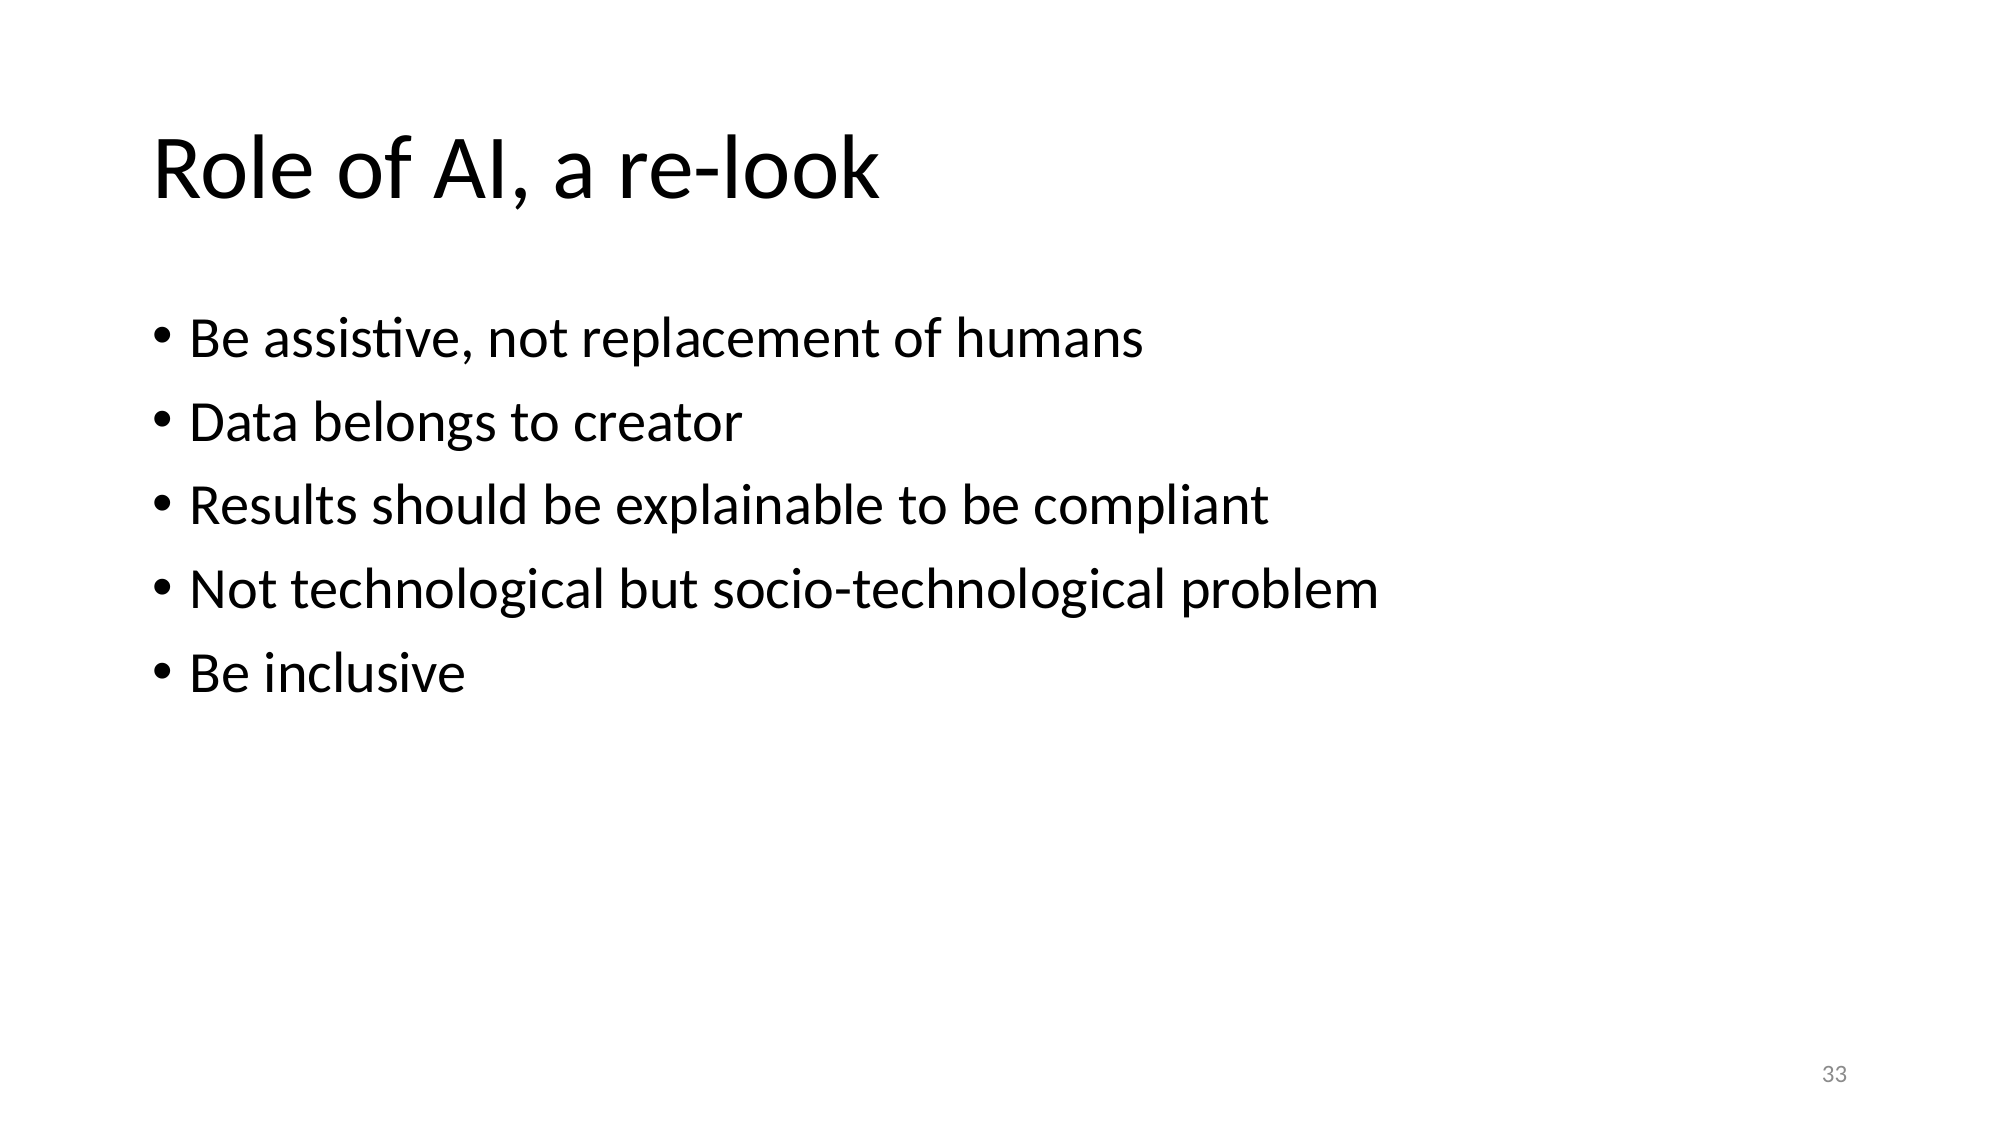

# Role of AI, a re-look
Be assistive, not replacement of humans
Data belongs to creator
Results should be explainable to be compliant
Not technological but socio-technological problem
Be inclusive
33